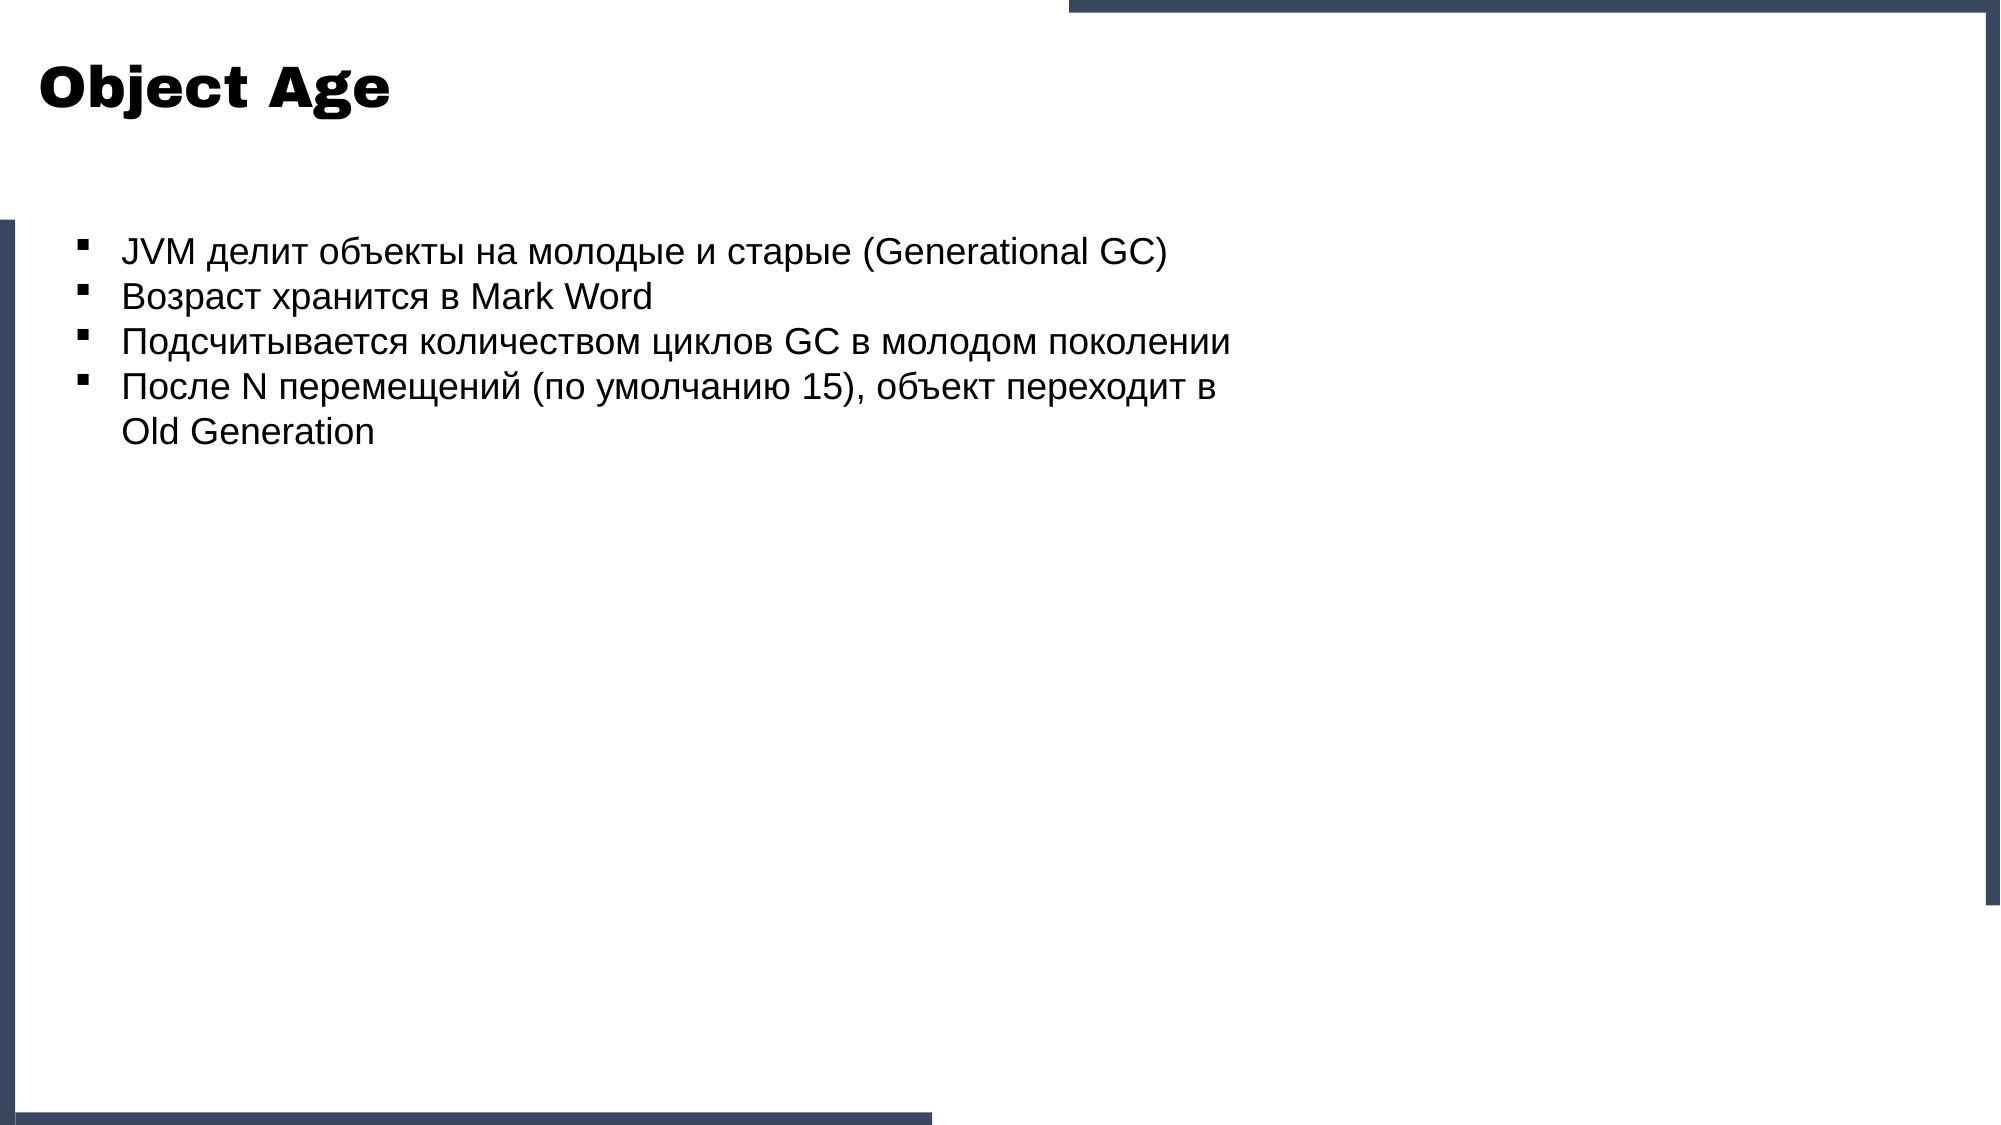

Object Age

JVM делит объекты на молодые и старые (Generational GC)
Возраст хранится в Mark Word
Подсчитывается количеством циклов GC в молодом поколении
После N перемещений (по умолчанию 15), объект переходит в Old Generation